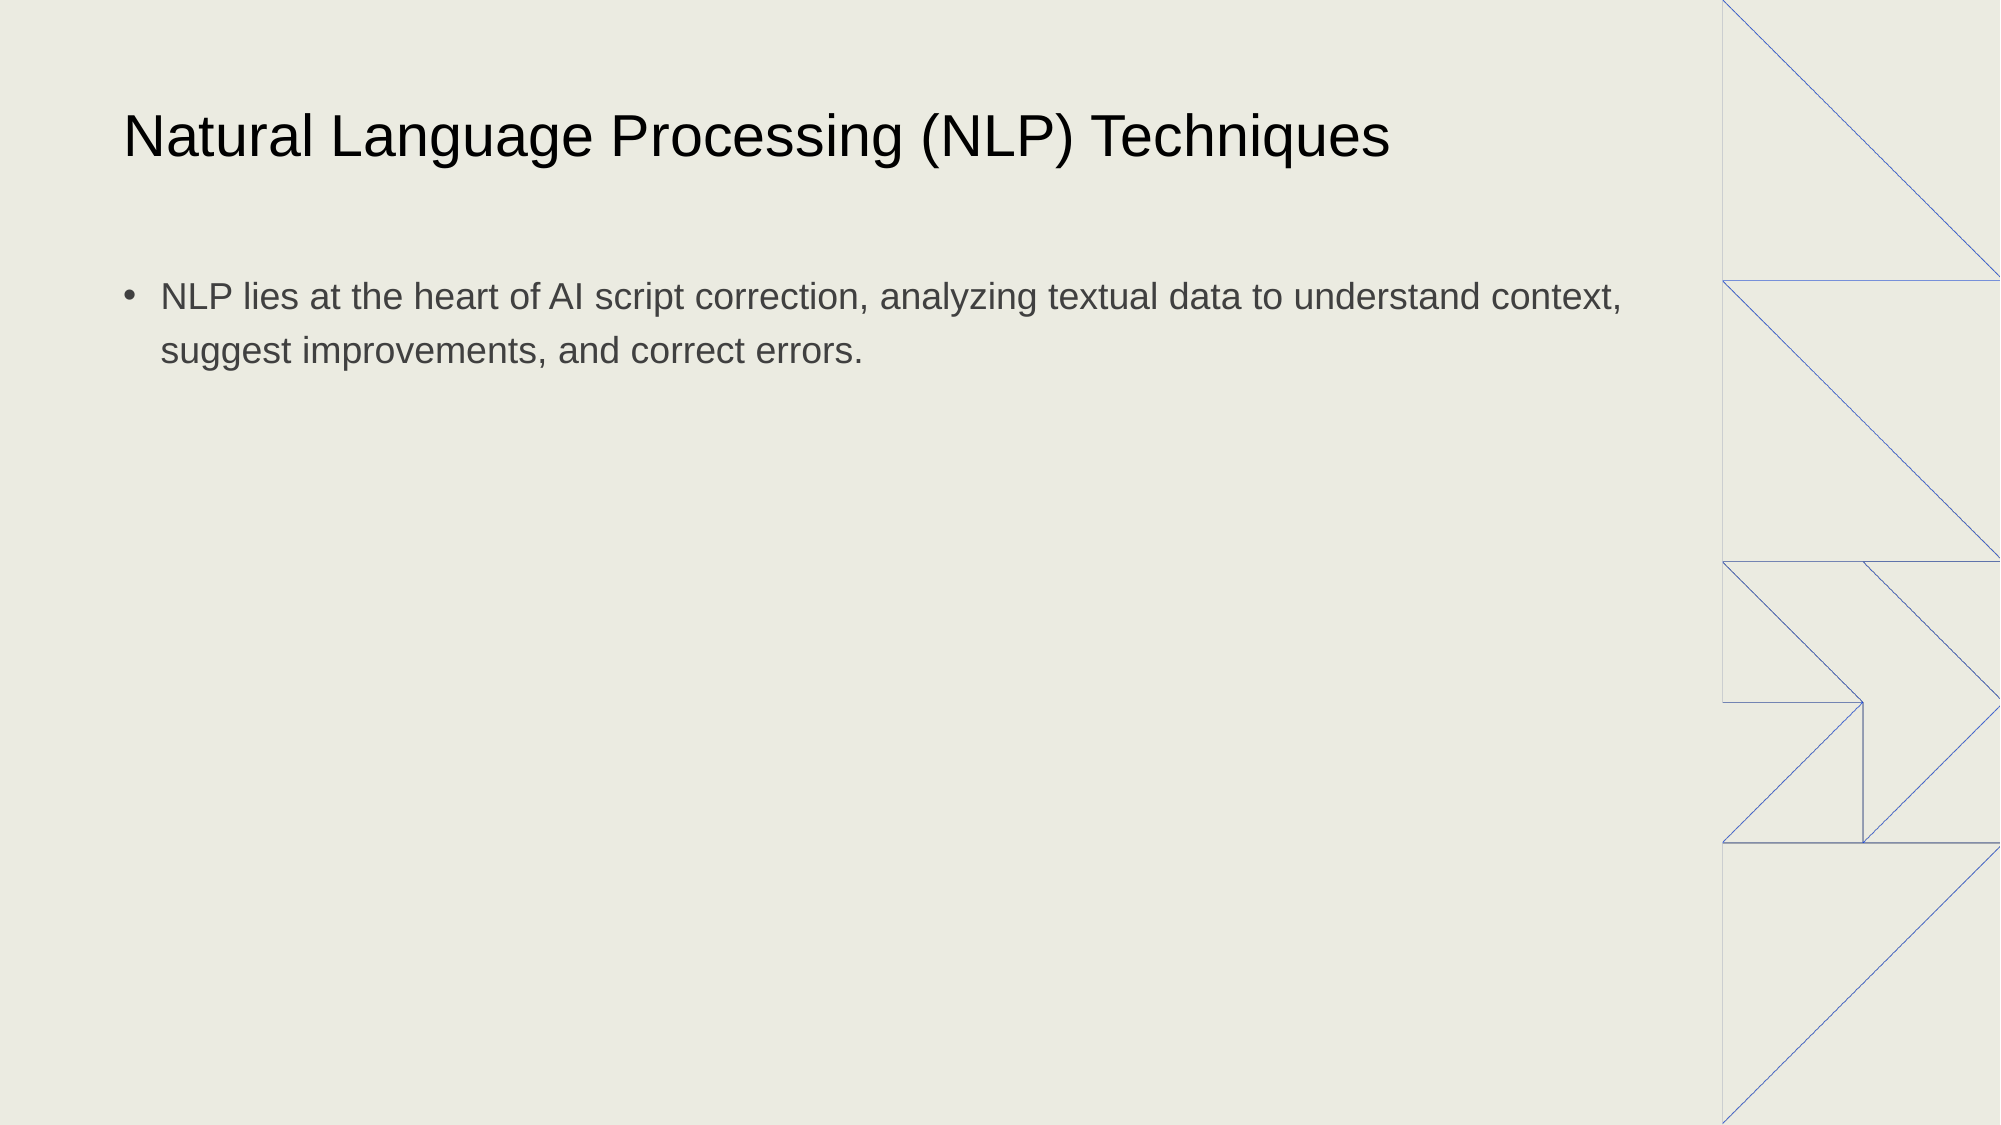

# Natural Language Processing (NLP) Techniques
NLP lies at the heart of AI script correction, analyzing textual data to understand context, suggest improvements, and correct errors.